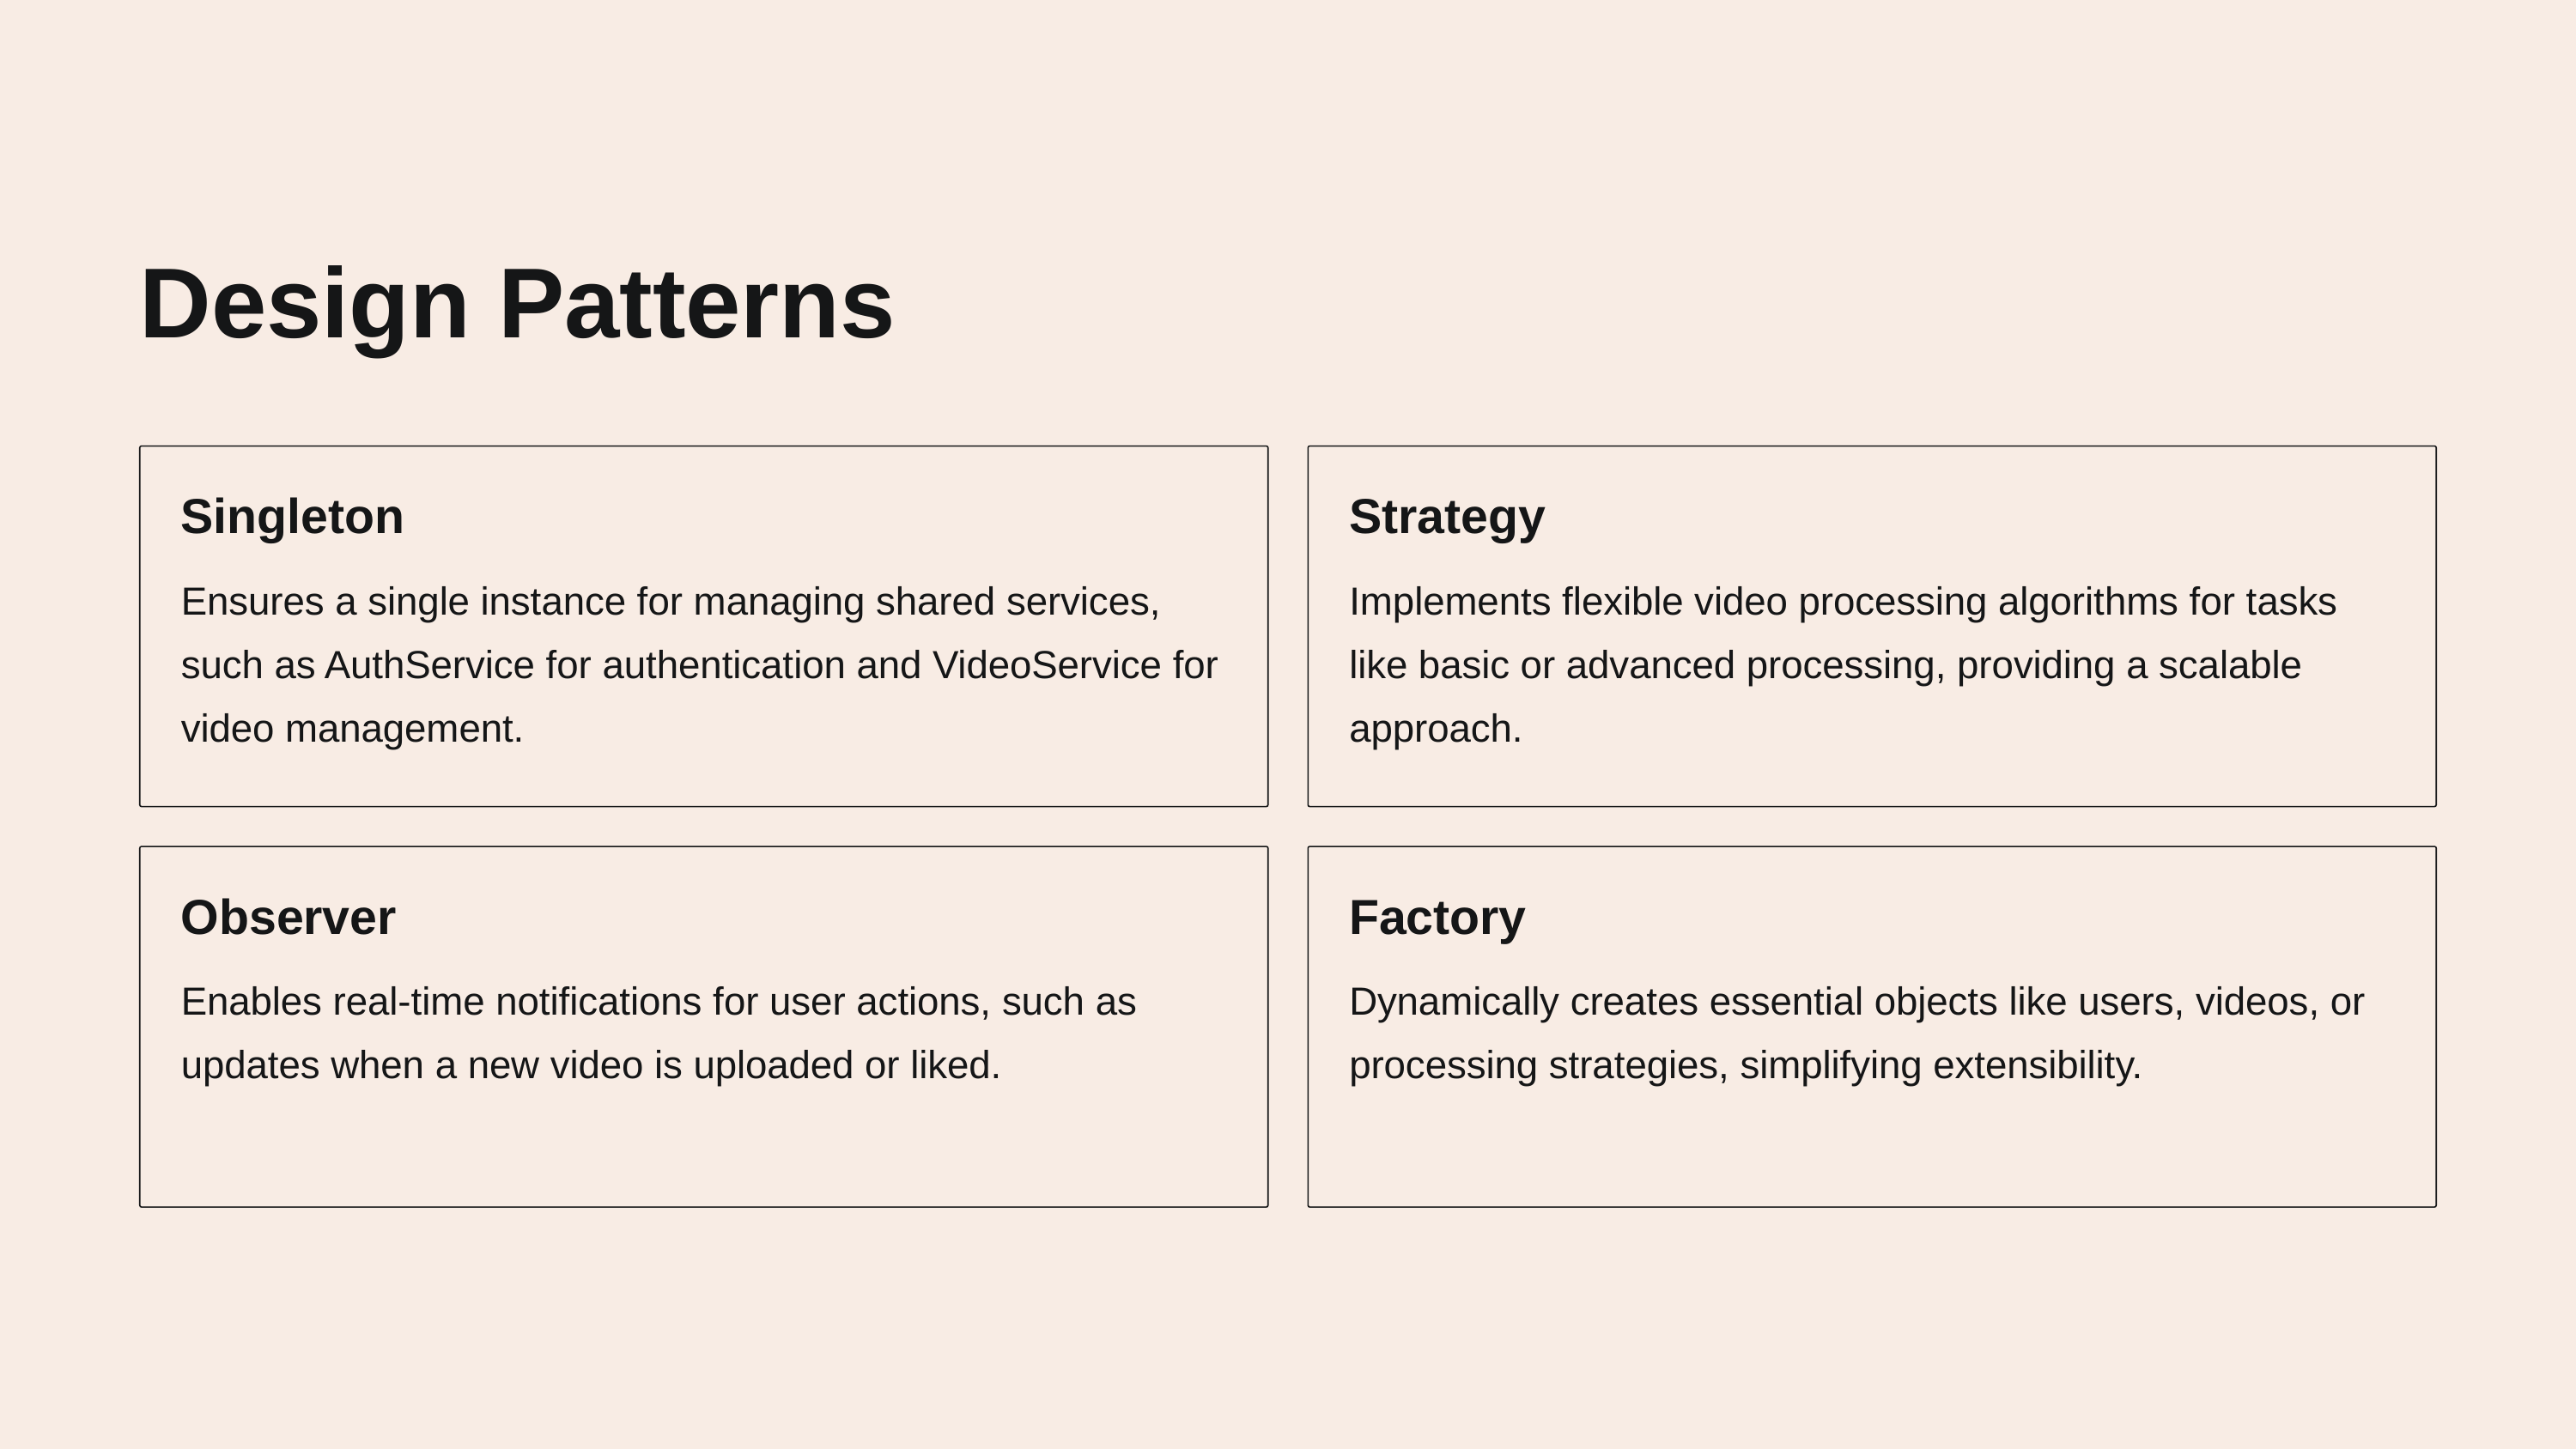

Design Patterns

Singleton
Strategy
Ensures a single instance for managing shared services, such as AuthService for authentication and VideoService for video management.
Implements flexible video processing algorithms for tasks like basic or advanced processing, providing a scalable approach.

Observer
Factory
Enables real-time notifications for user actions, such as updates when a new video is uploaded or liked.
Dynamically creates essential objects like users, videos, or processing strategies, simplifying extensibility.